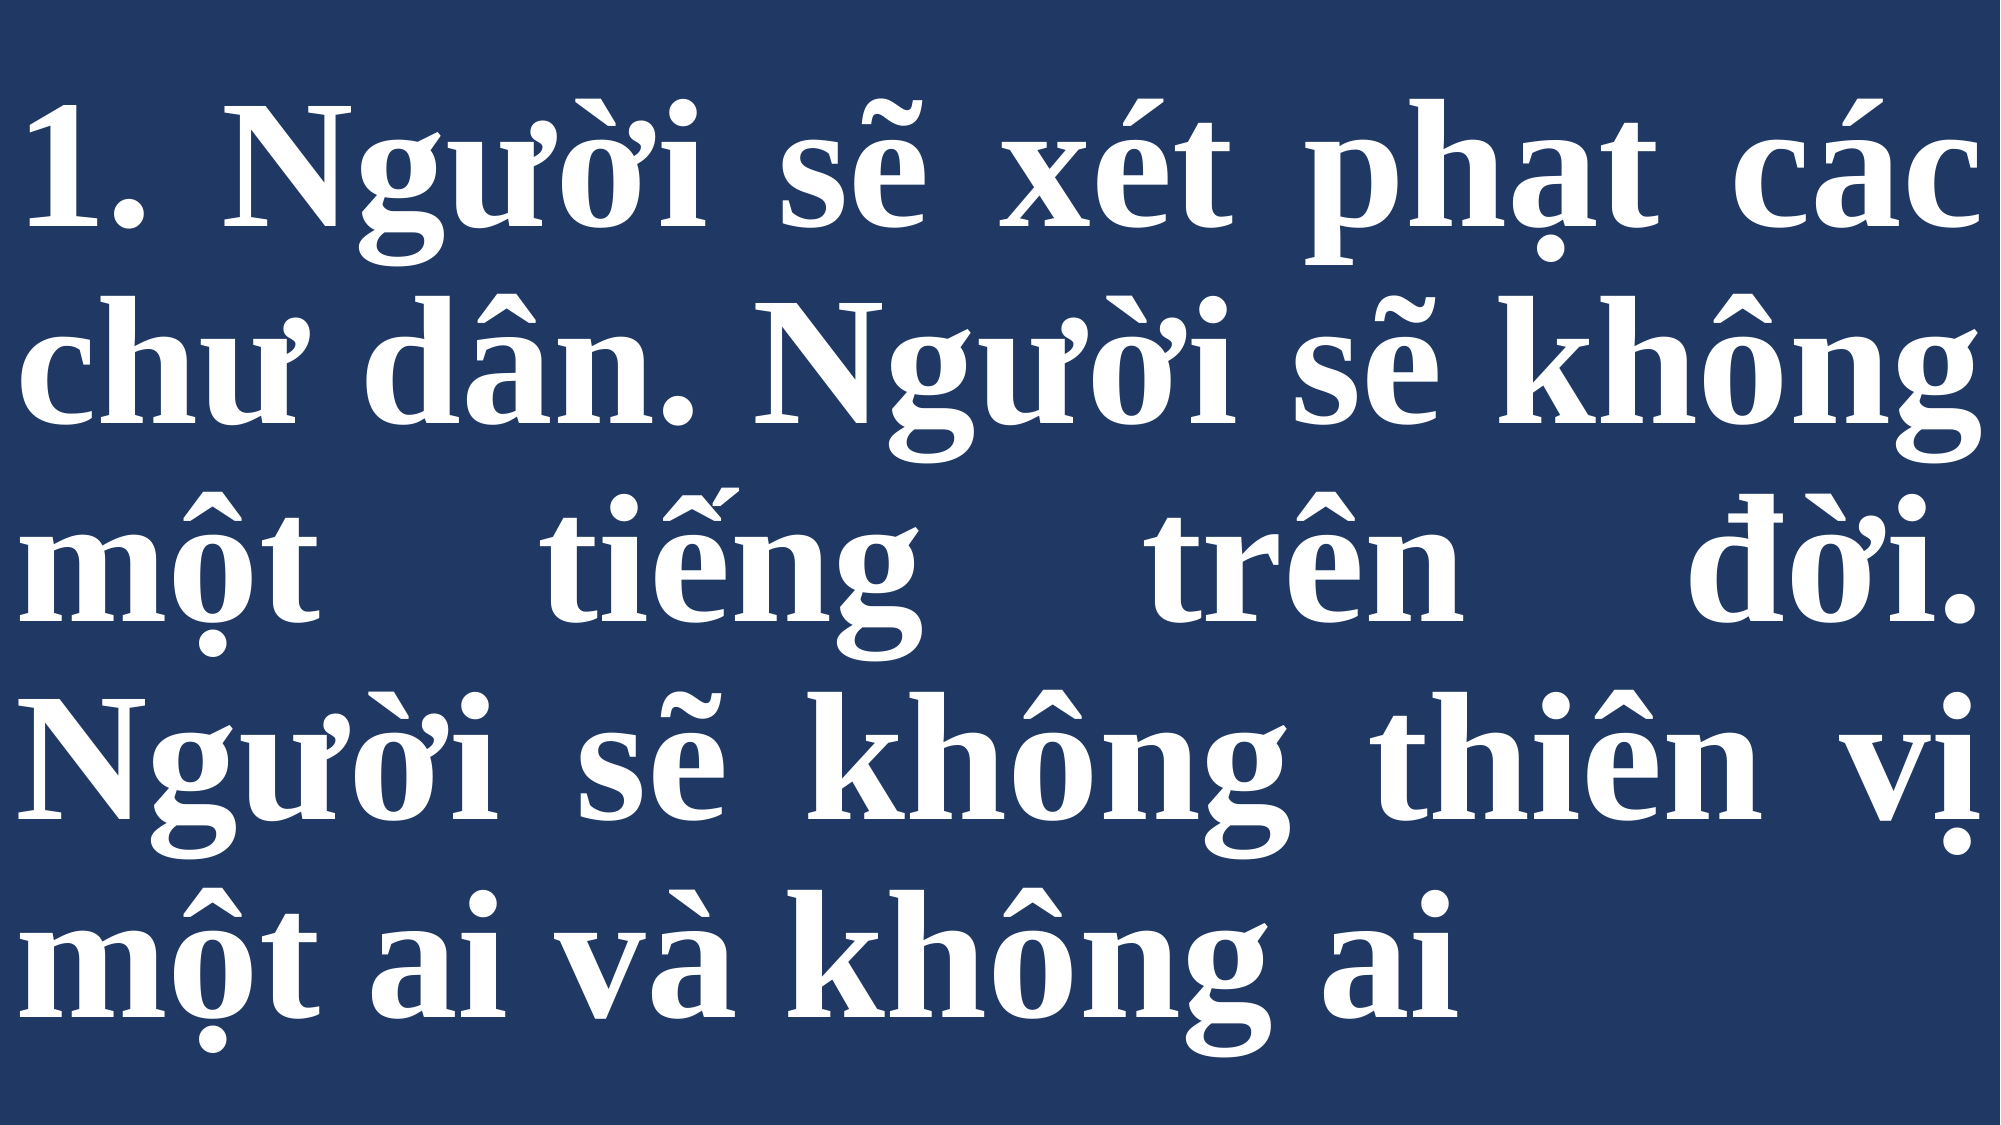

# 1. Người sẽ xét phạt các chư dân. Người sẽ không một tiếng trên đời. Người sẽ không thiên vị một ai và không ai